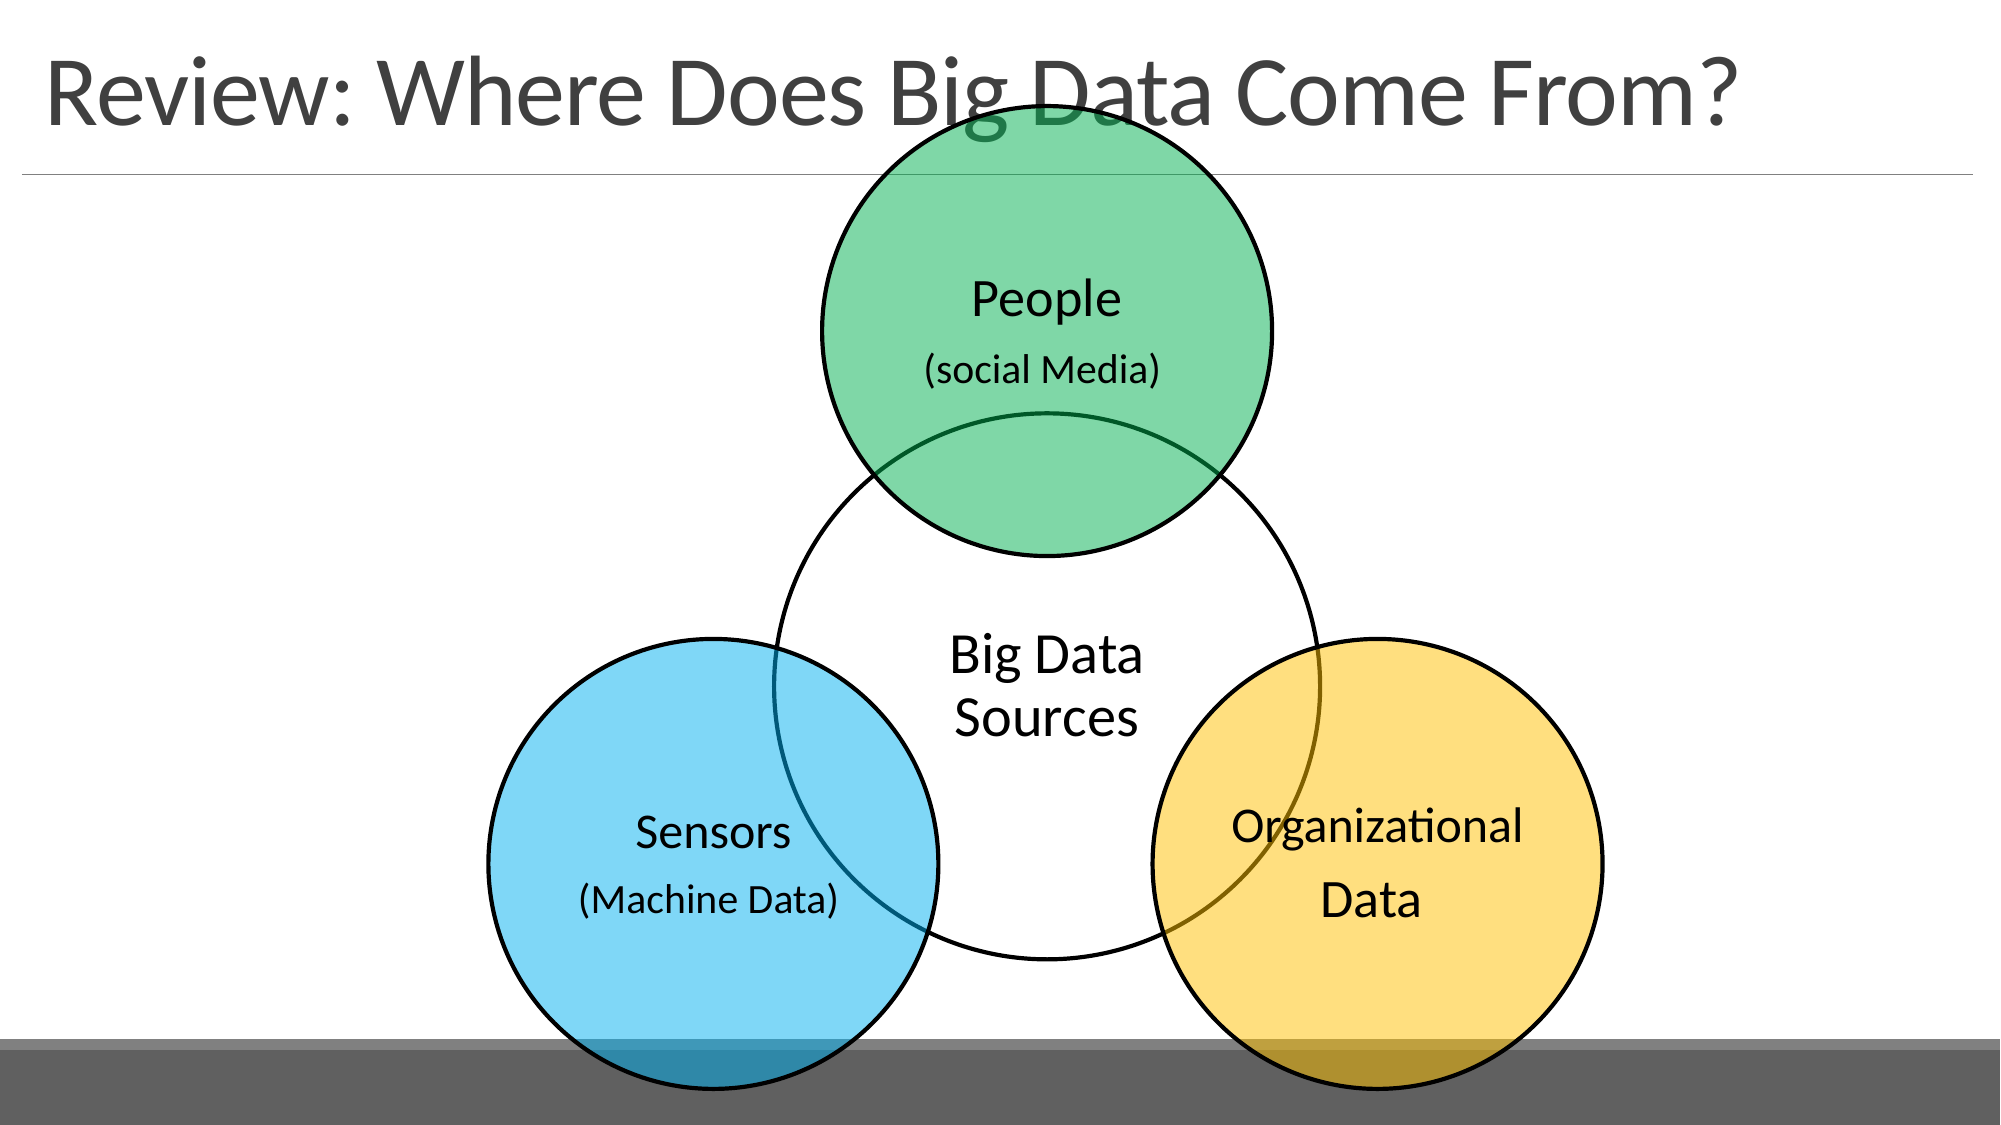

# Review: Where Does Big Data Come From?
Big Data Sources
People
(social Media)
Organizational
Data
Sensors
(Machine Data)